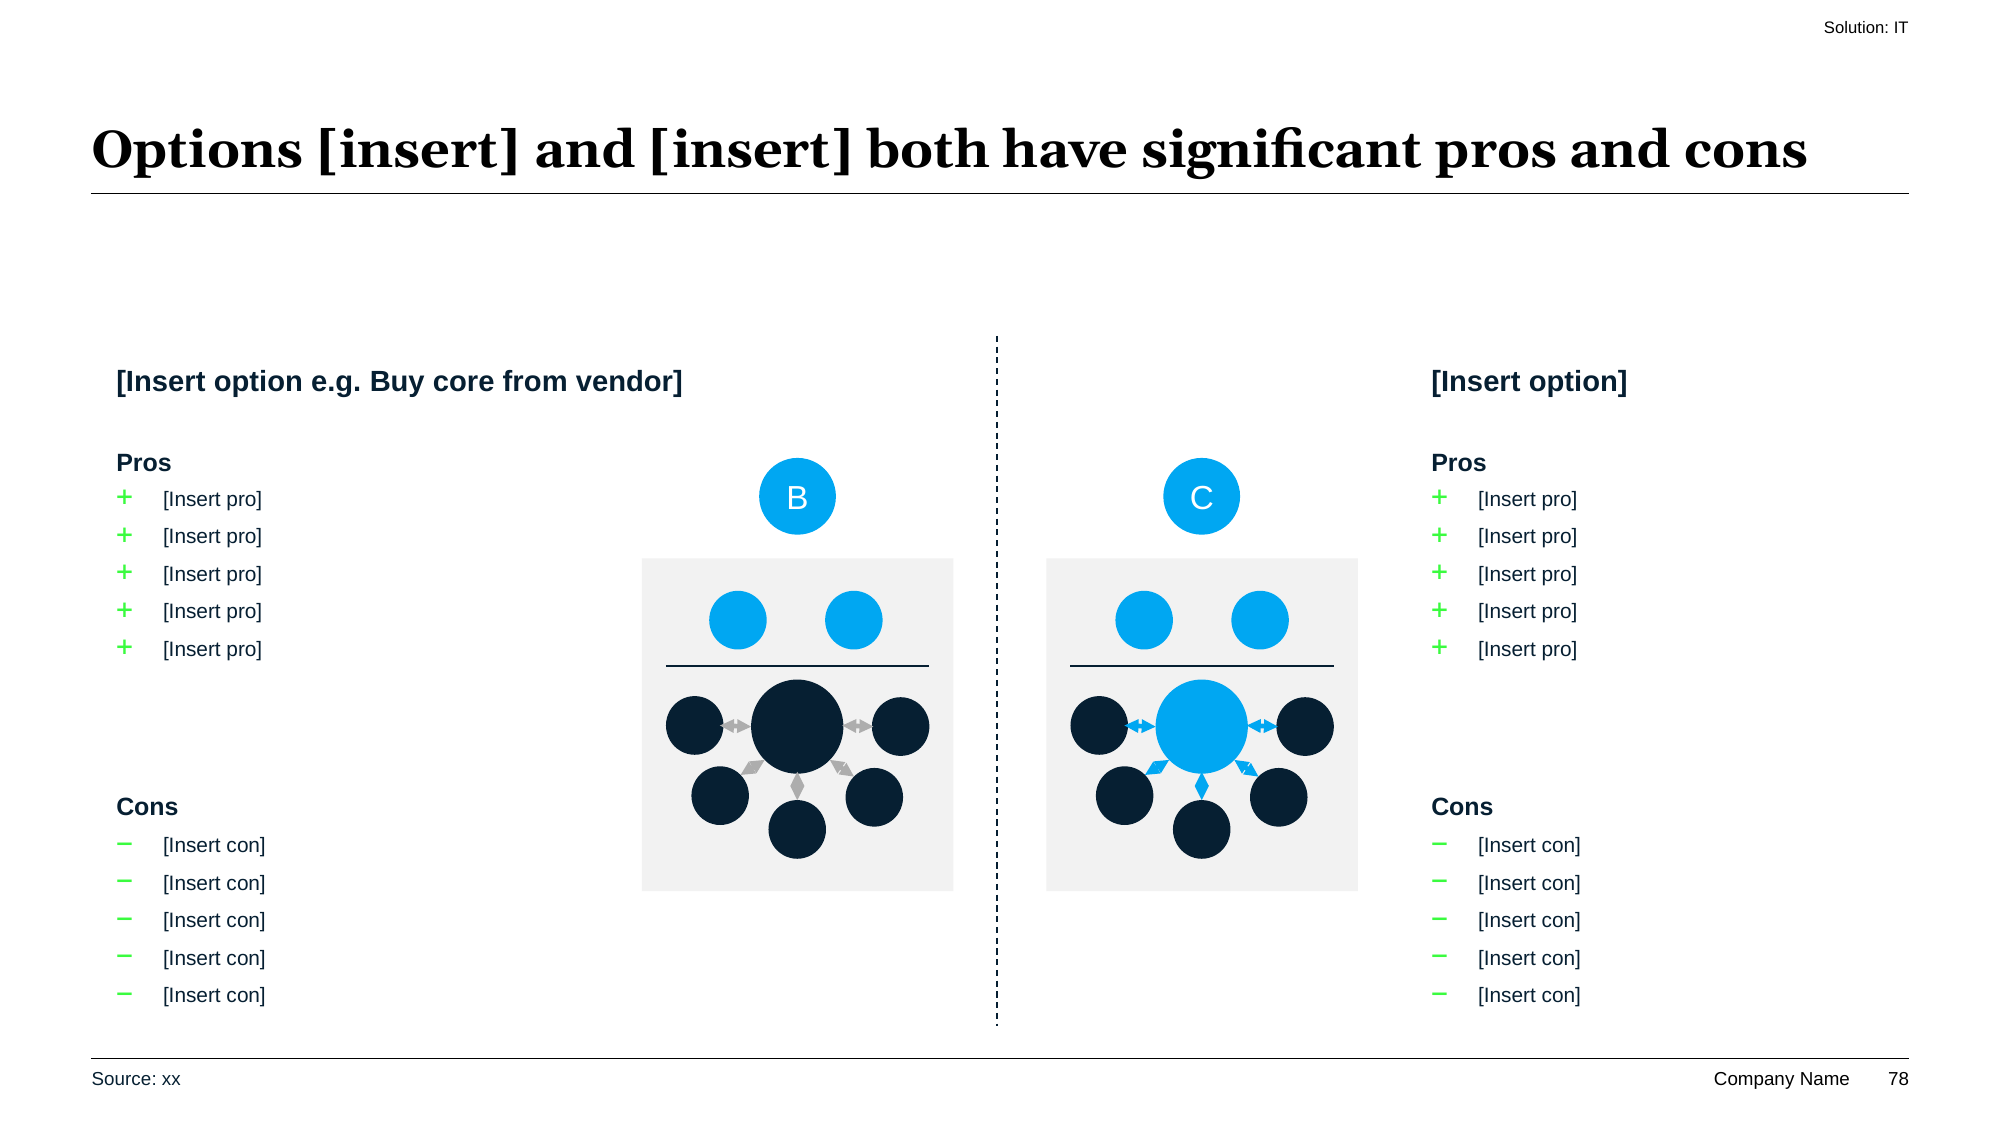

Solution: IT
# Options [insert] and [insert] both have significant pros and cons

[Insert option e.g. Buy core from vendor]
[Insert option]
Pros
Pros
B
C
[Insert pro]
[Insert pro]
[Insert pro]
[Insert pro]
[Insert pro]

[Insert pro]
[Insert pro]
[Insert pro]
[Insert pro]
[Insert pro]

Cons
Cons

[Insert con]
[Insert con]
[Insert con]
[Insert con]
[Insert con]
[Insert con]
[Insert con]
[Insert con]
[Insert con]
[Insert con]
Source: xx